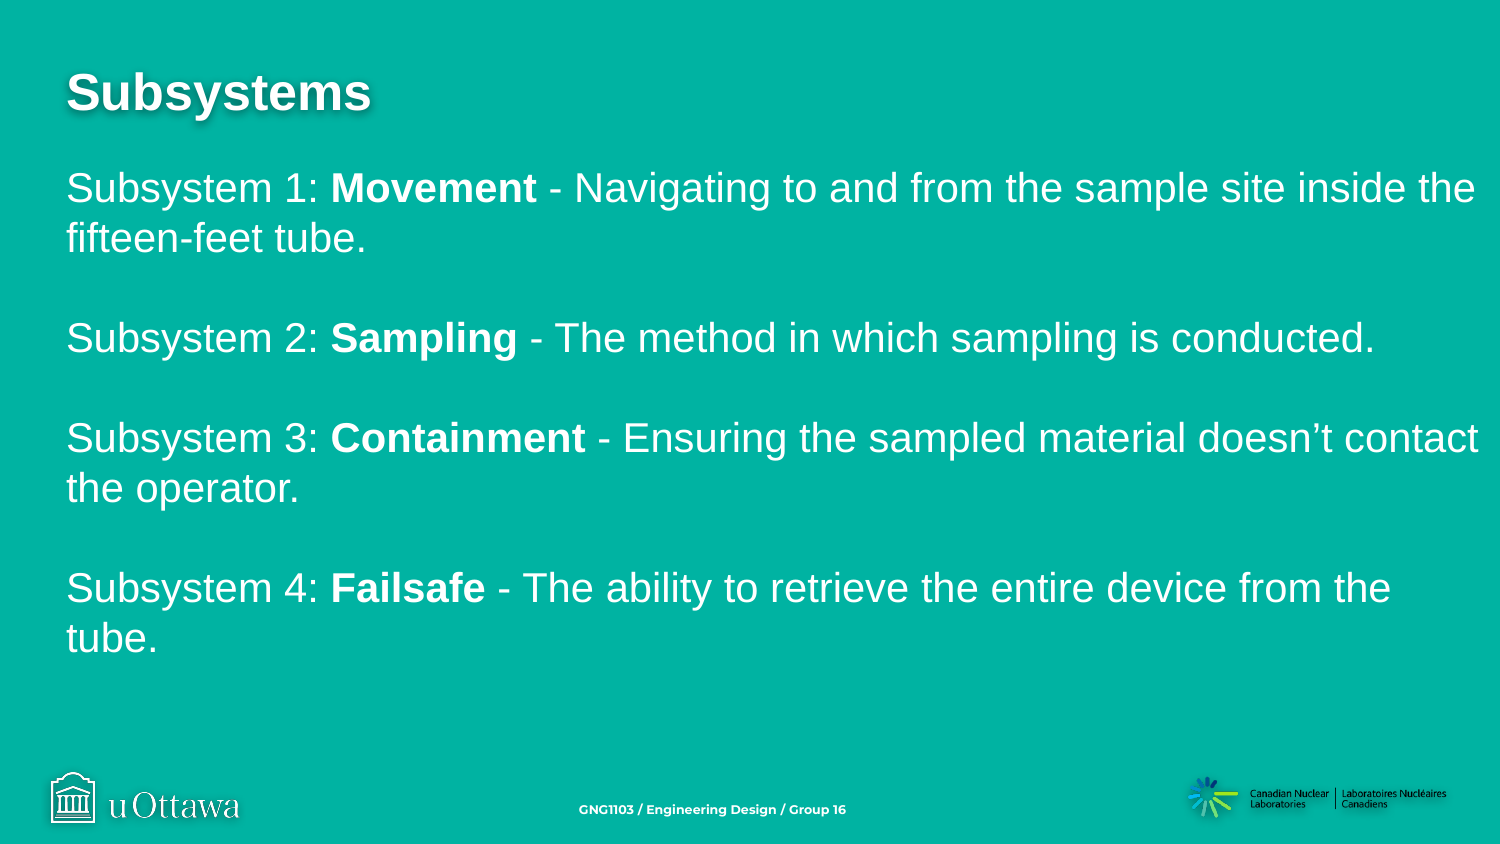

# Subsystems
Subsystem 1: Movement - Navigating to and from the sample site inside the fifteen-feet tube.

Subsystem 2: Sampling - The method in which sampling is conducted.

Subsystem 3: Containment - Ensuring the sampled material doesn’t contact the operator.

Subsystem 4: Failsafe - The ability to retrieve the entire device from the tube.